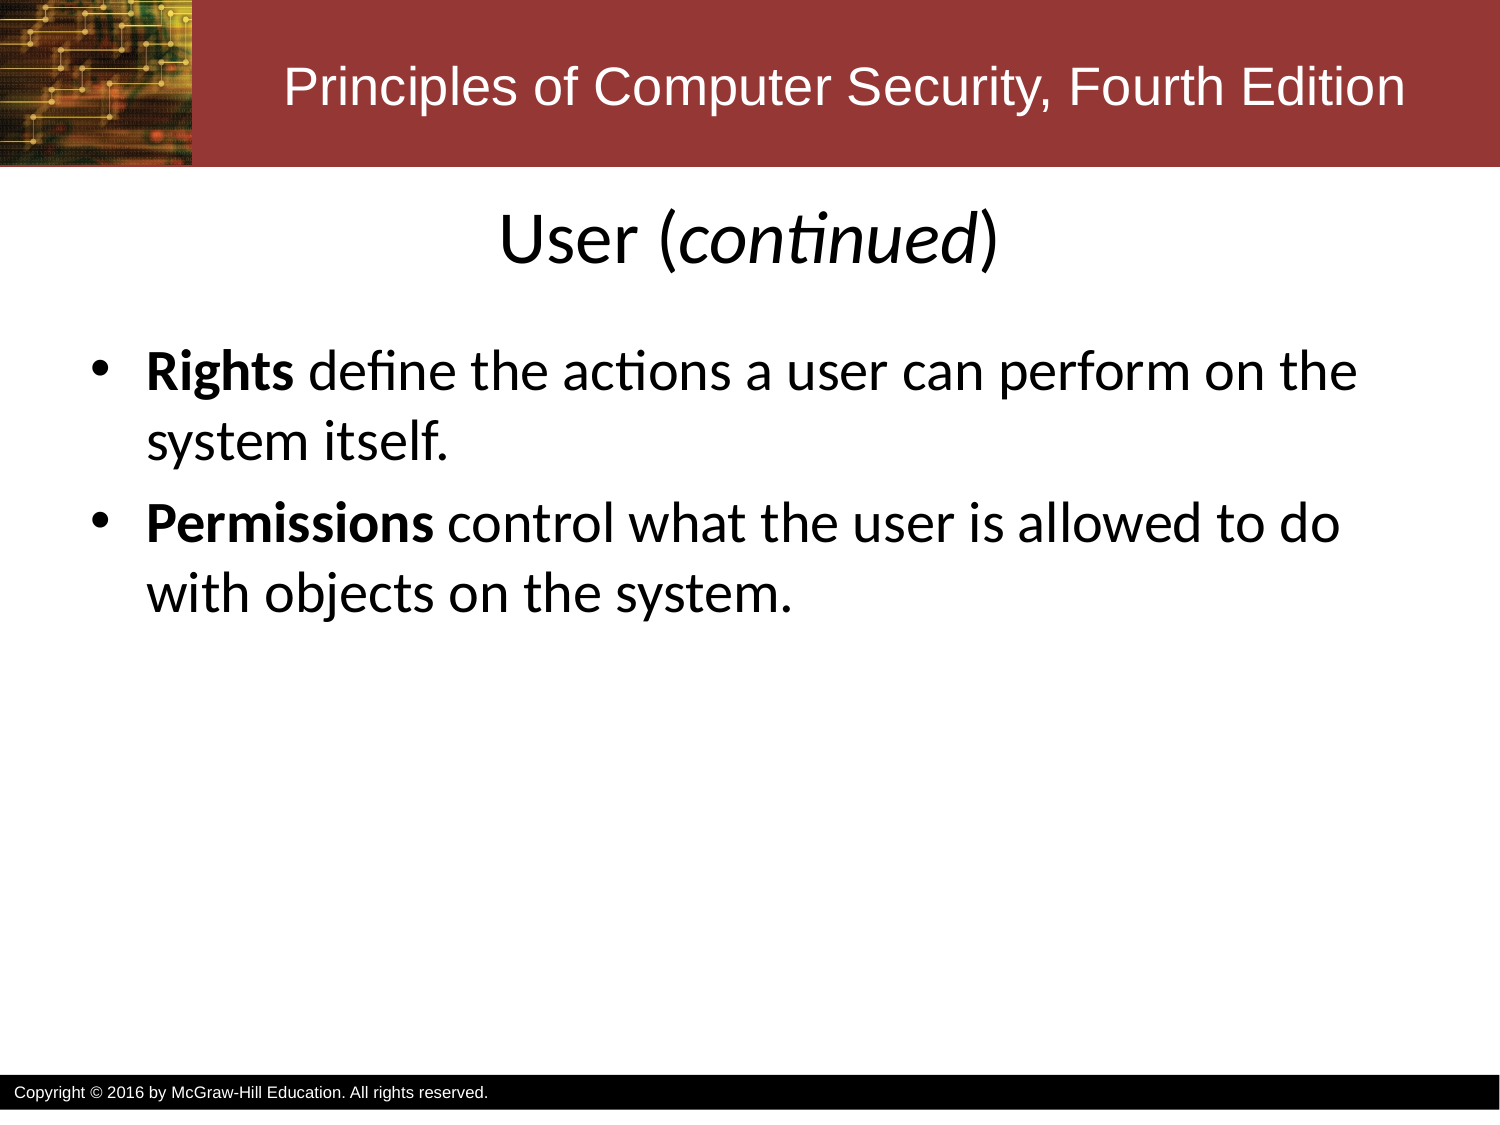

# User (continued)
Rights define the actions a user can perform on the system itself.
Permissions control what the user is allowed to do with objects on the system.